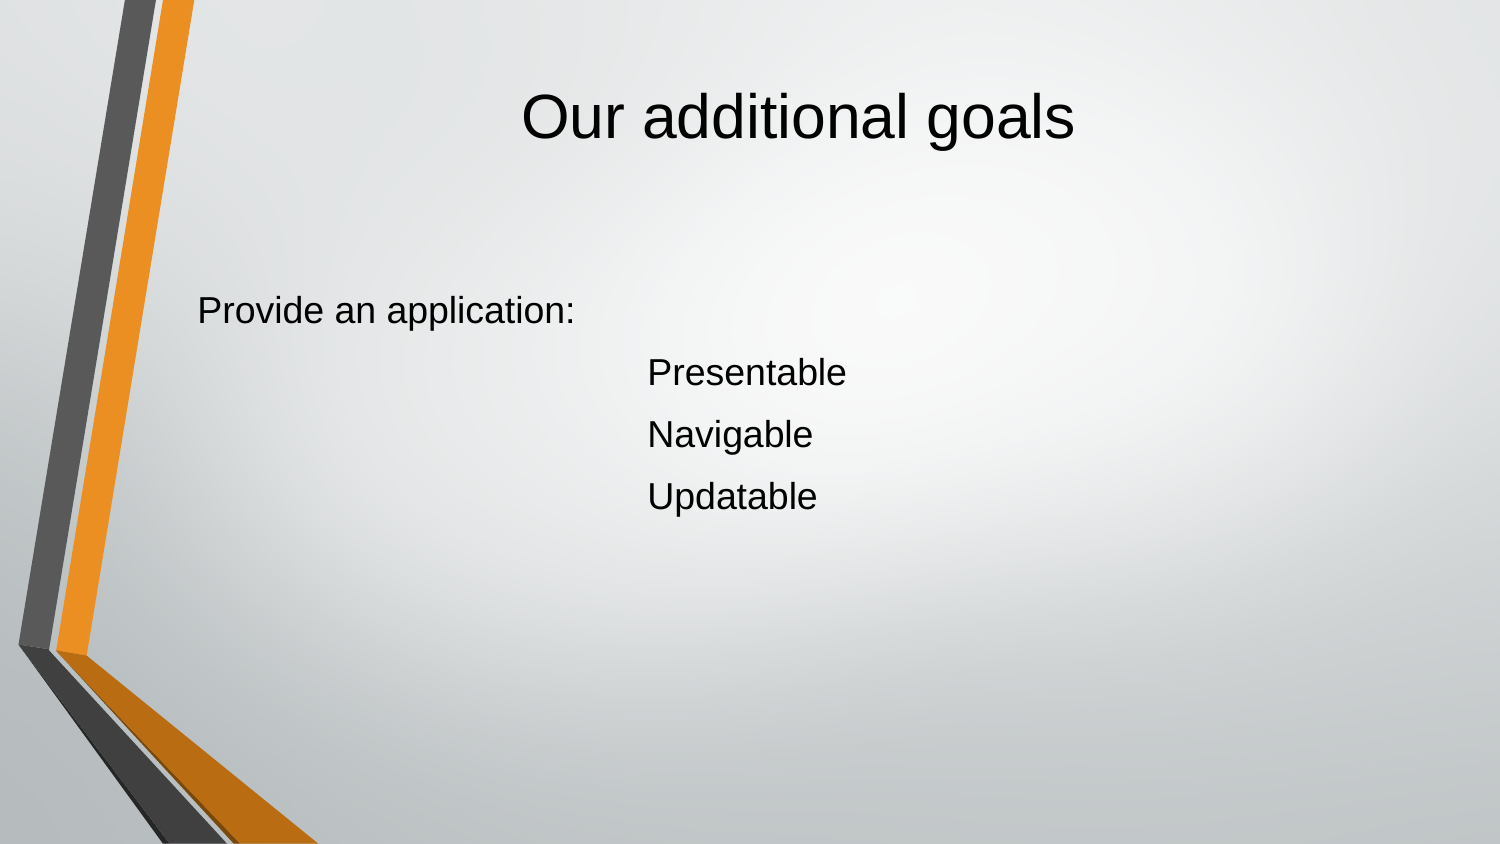

# Our additional goals
Provide an application:
			Presentable
			Navigable
			Updatable